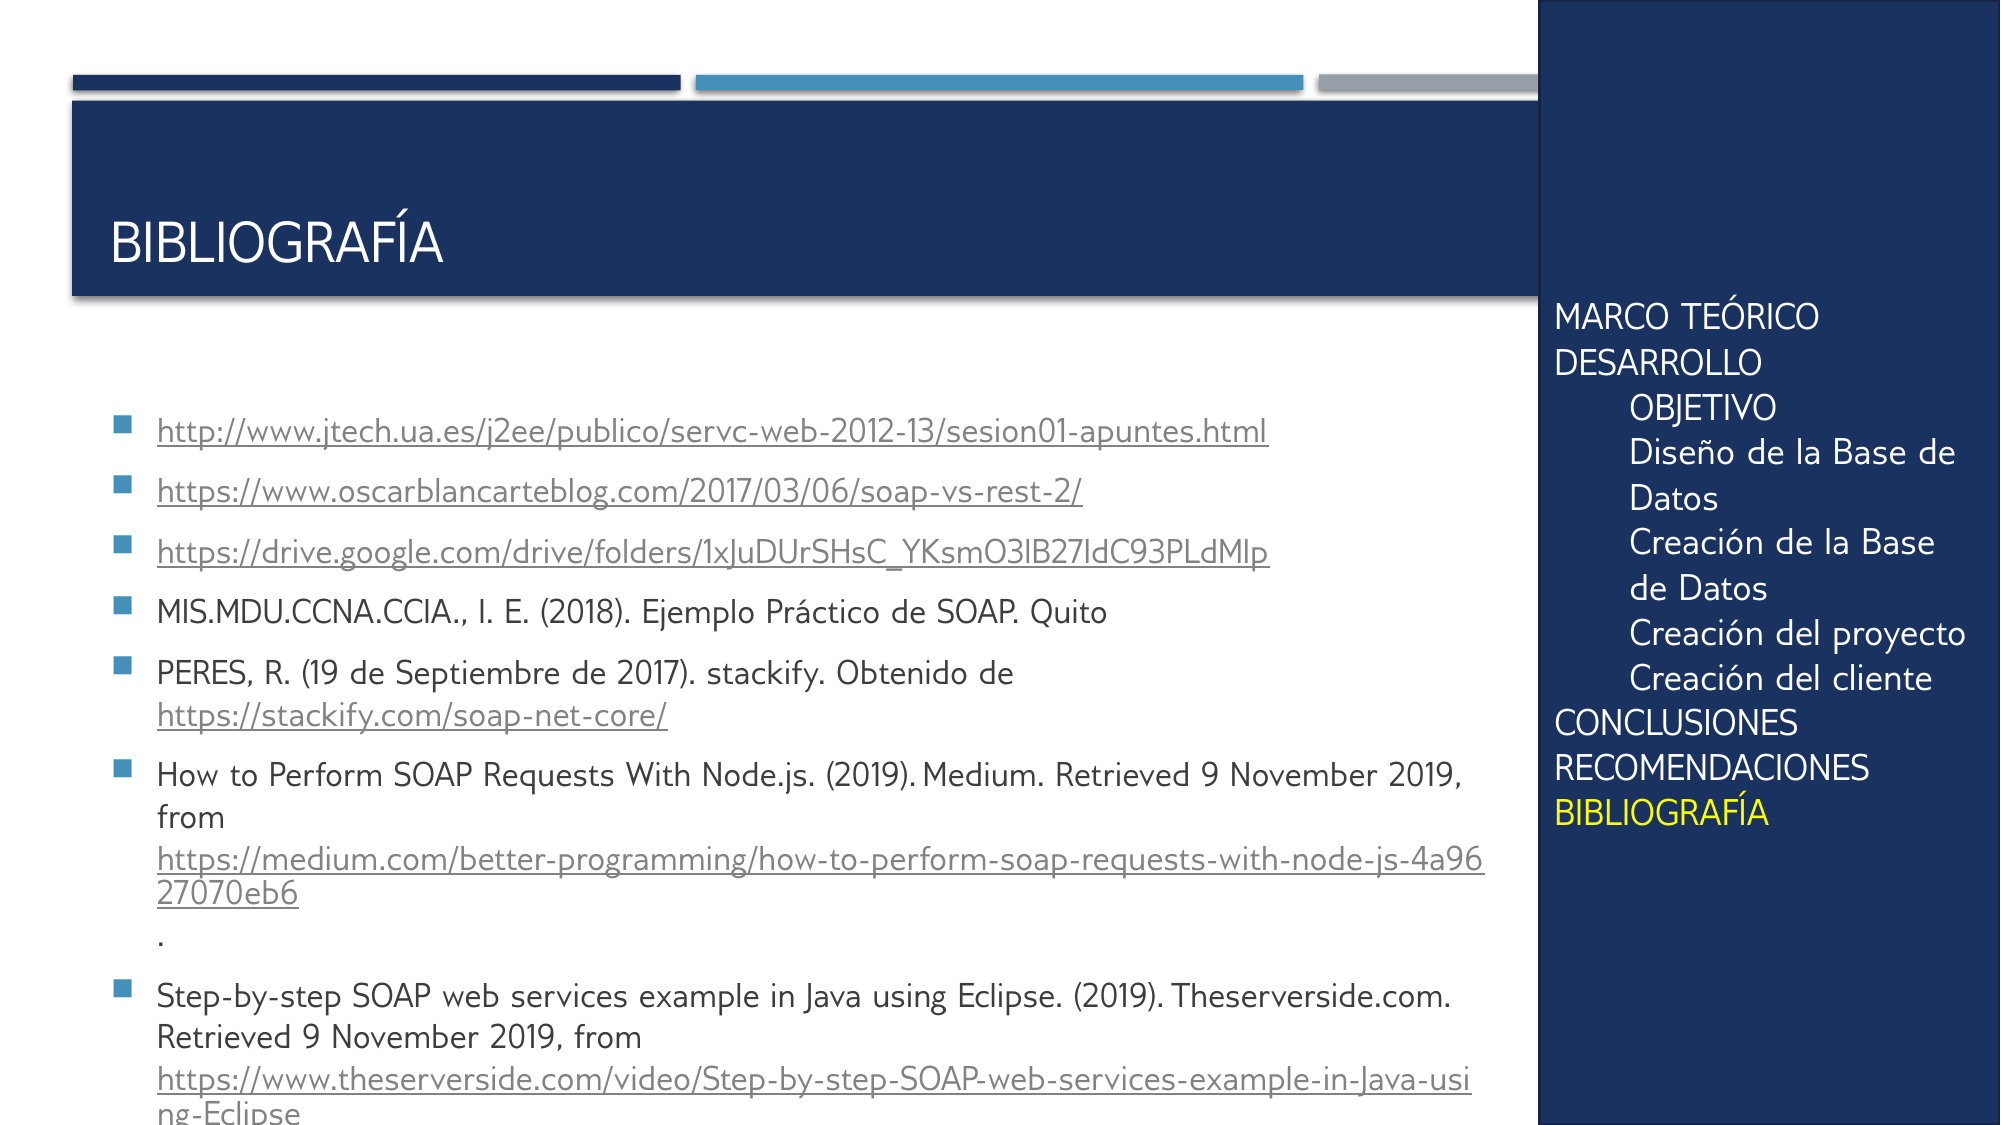

MARCO TEÓRICO
DESARROLLO
OBJETIVO
Diseño de la Base de Datos
Creación de la Base de Datos
Creación del proyecto
Creación del cliente
CONCLUSIONES
RECOMENDACIONES
BIBLIOGRAFÍA
# Bibliografía
http://www.jtech.ua.es/j2ee/publico/servc-web-2012-13/sesion01-apuntes.html
https://www.oscarblancarteblog.com/2017/03/06/soap-vs-rest-2/
https://drive.google.com/drive/folders/1xJuDUrSHsC_YKsmO3lB27IdC93PLdMlp
MIS.MDU.CCNA.CCIA., I. E. (2018). Ejemplo Práctico de SOAP. Quito
PERES, R. (19 de Septiembre de 2017). stackify. Obtenido de https://stackify.com/soap-net-core/
How to Perform SOAP Requests With Node.js. (2019). Medium. Retrieved 9 November 2019, from https://medium.com/better-programming/how-to-perform-soap-requests-with-node-js-4a9627070eb6.
Step-by-step SOAP web services example in Java using Eclipse. (2019). Theserverside.com. Retrieved 9 November 2019, from https://www.theserverside.com/video/Step-by-step-SOAP-web-services-example-in-Java-using-Eclipse.
Documentación recolectada y brindada por el Ingeniero Master Monster (Ing.Mauricio Campaña).

51